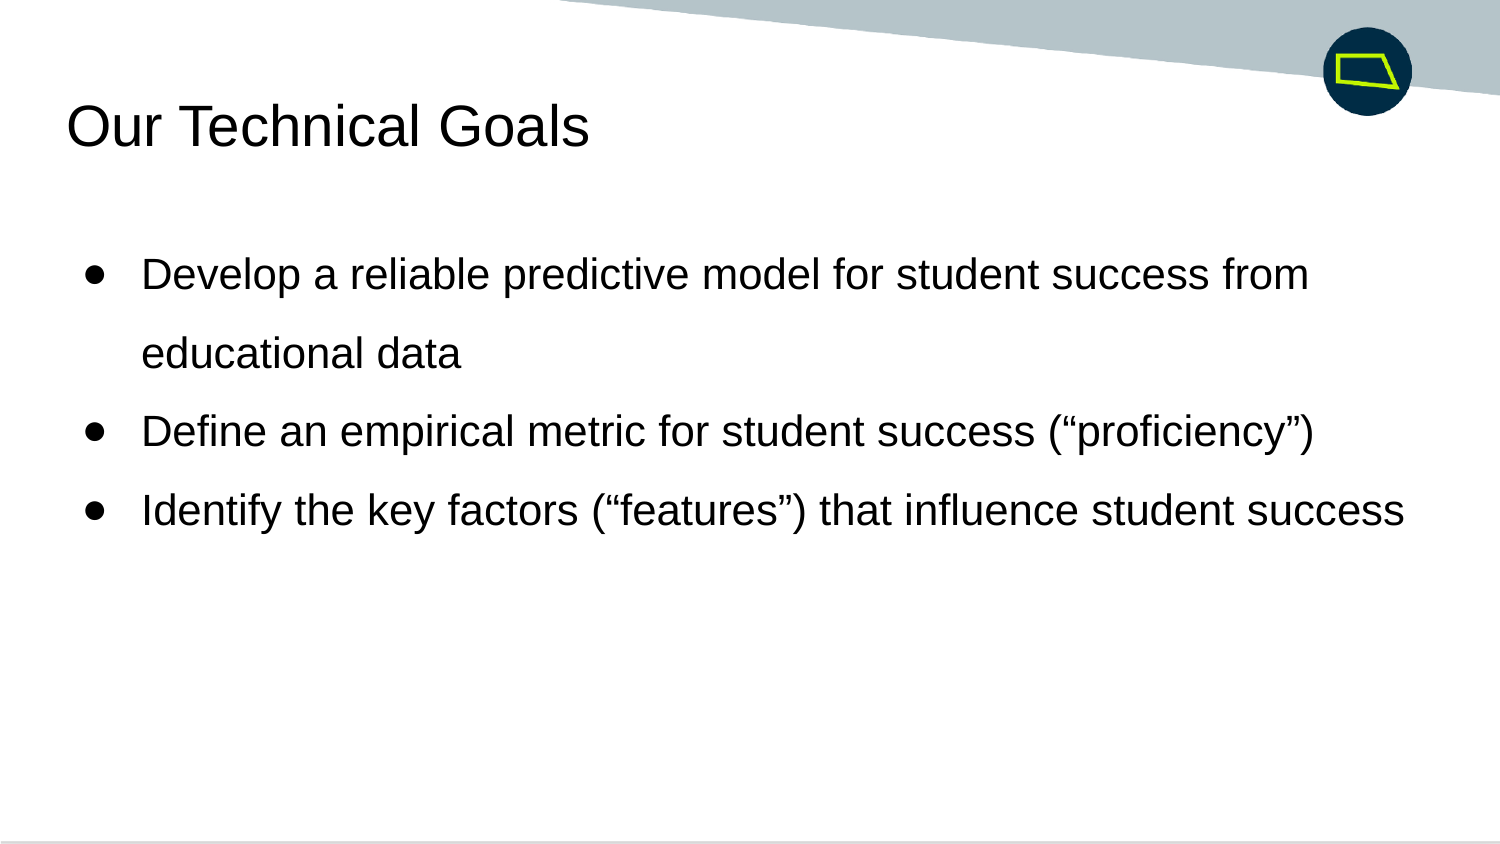

Our Technical Goals
Develop a reliable predictive model for student success from educational data
Define an empirical metric for student success (“proficiency”)
Identify the key factors (“features”) that influence student success